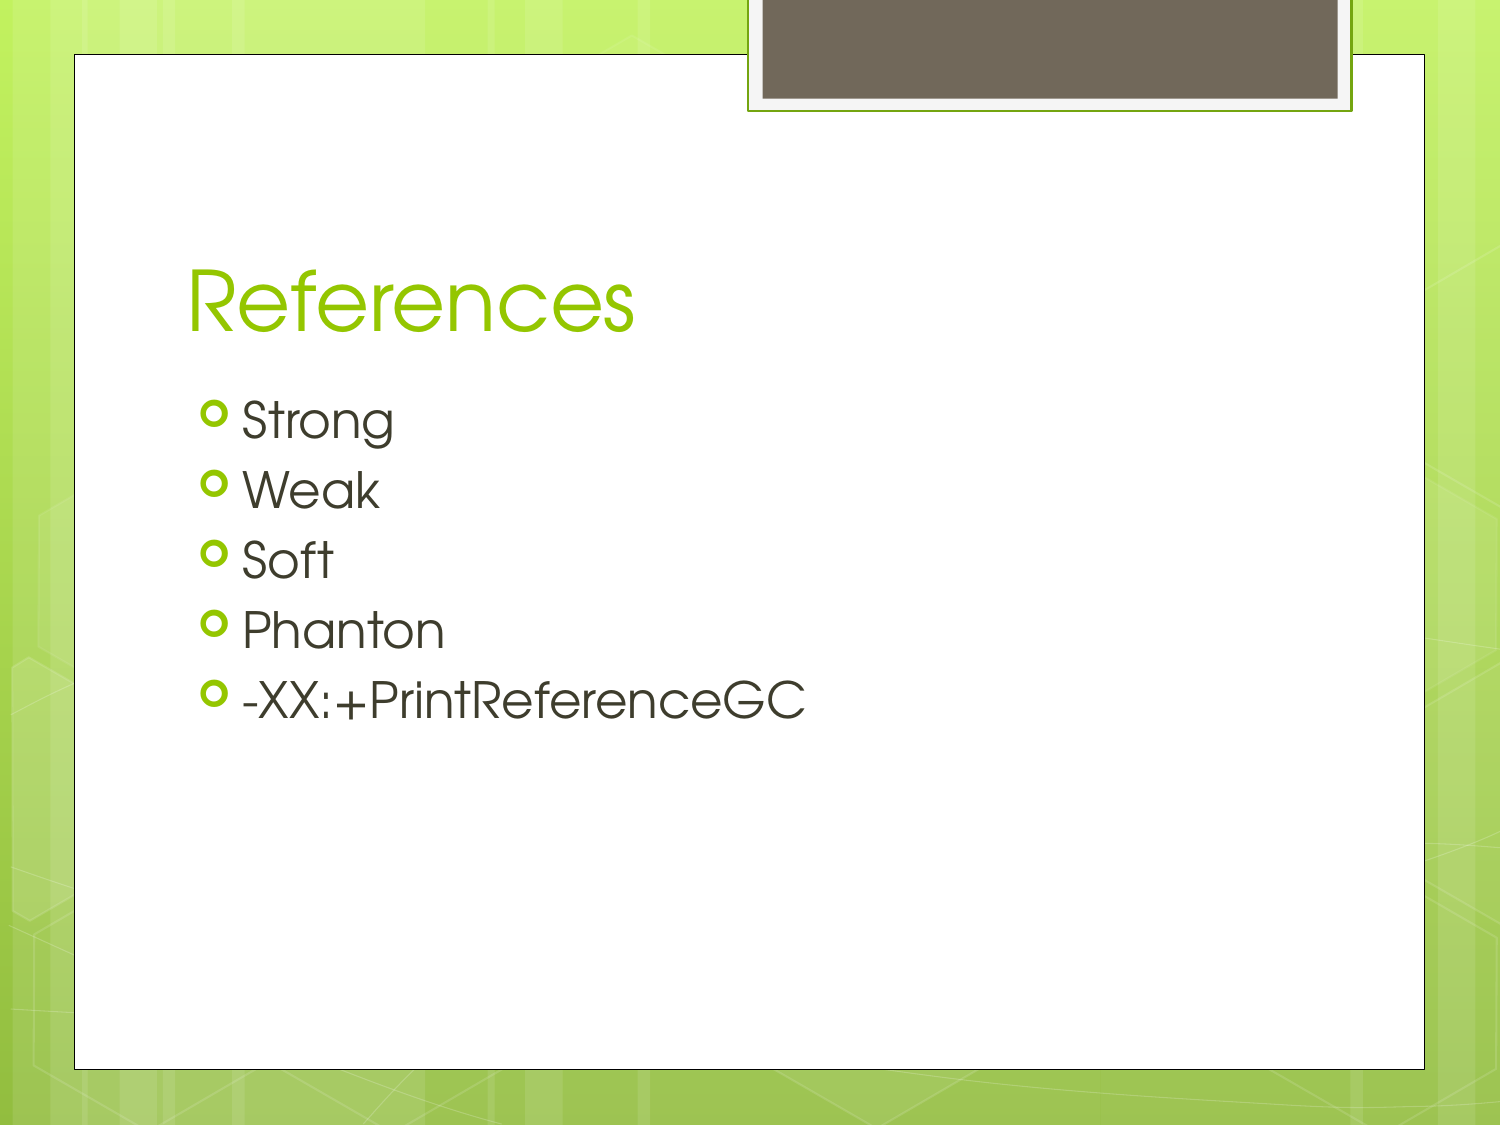

# References
Strong
Weak
Soft
Phanton
-XX:+PrintReferenceGC